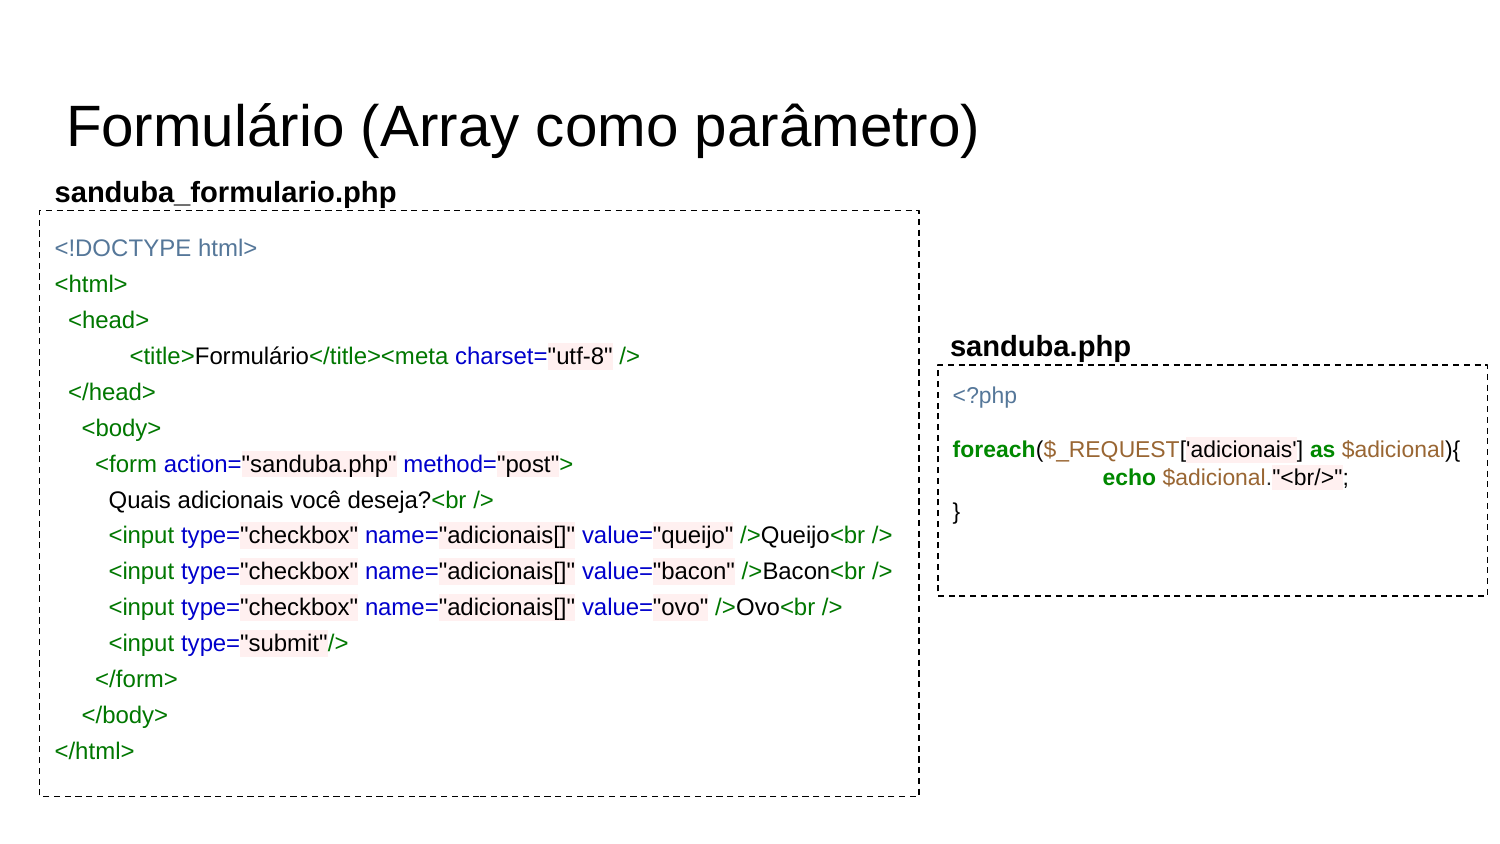

# Formulário (Array como parâmetro)
sanduba_formulario.php
<!DOCTYPE html>
<html>
  <head>
<title>Formulário</title><meta charset="utf-8" />
  </head>
    <body>
      <form action="sanduba.php" method="post">
        Quais adicionais você deseja?<br />
        <input type="checkbox" name="adicionais[]" value="queijo" />Queijo<br />
        <input type="checkbox" name="adicionais[]" value="bacon" />Bacon<br />
        <input type="checkbox" name="adicionais[]" value="ovo" />Ovo<br />
        <input type="submit"/>
      </form>
    </body>
</html>
sanduba.php
<?php

foreach($_REQUEST['adicionais'] as $adicional){
	echo $adicional."<br/>";
}